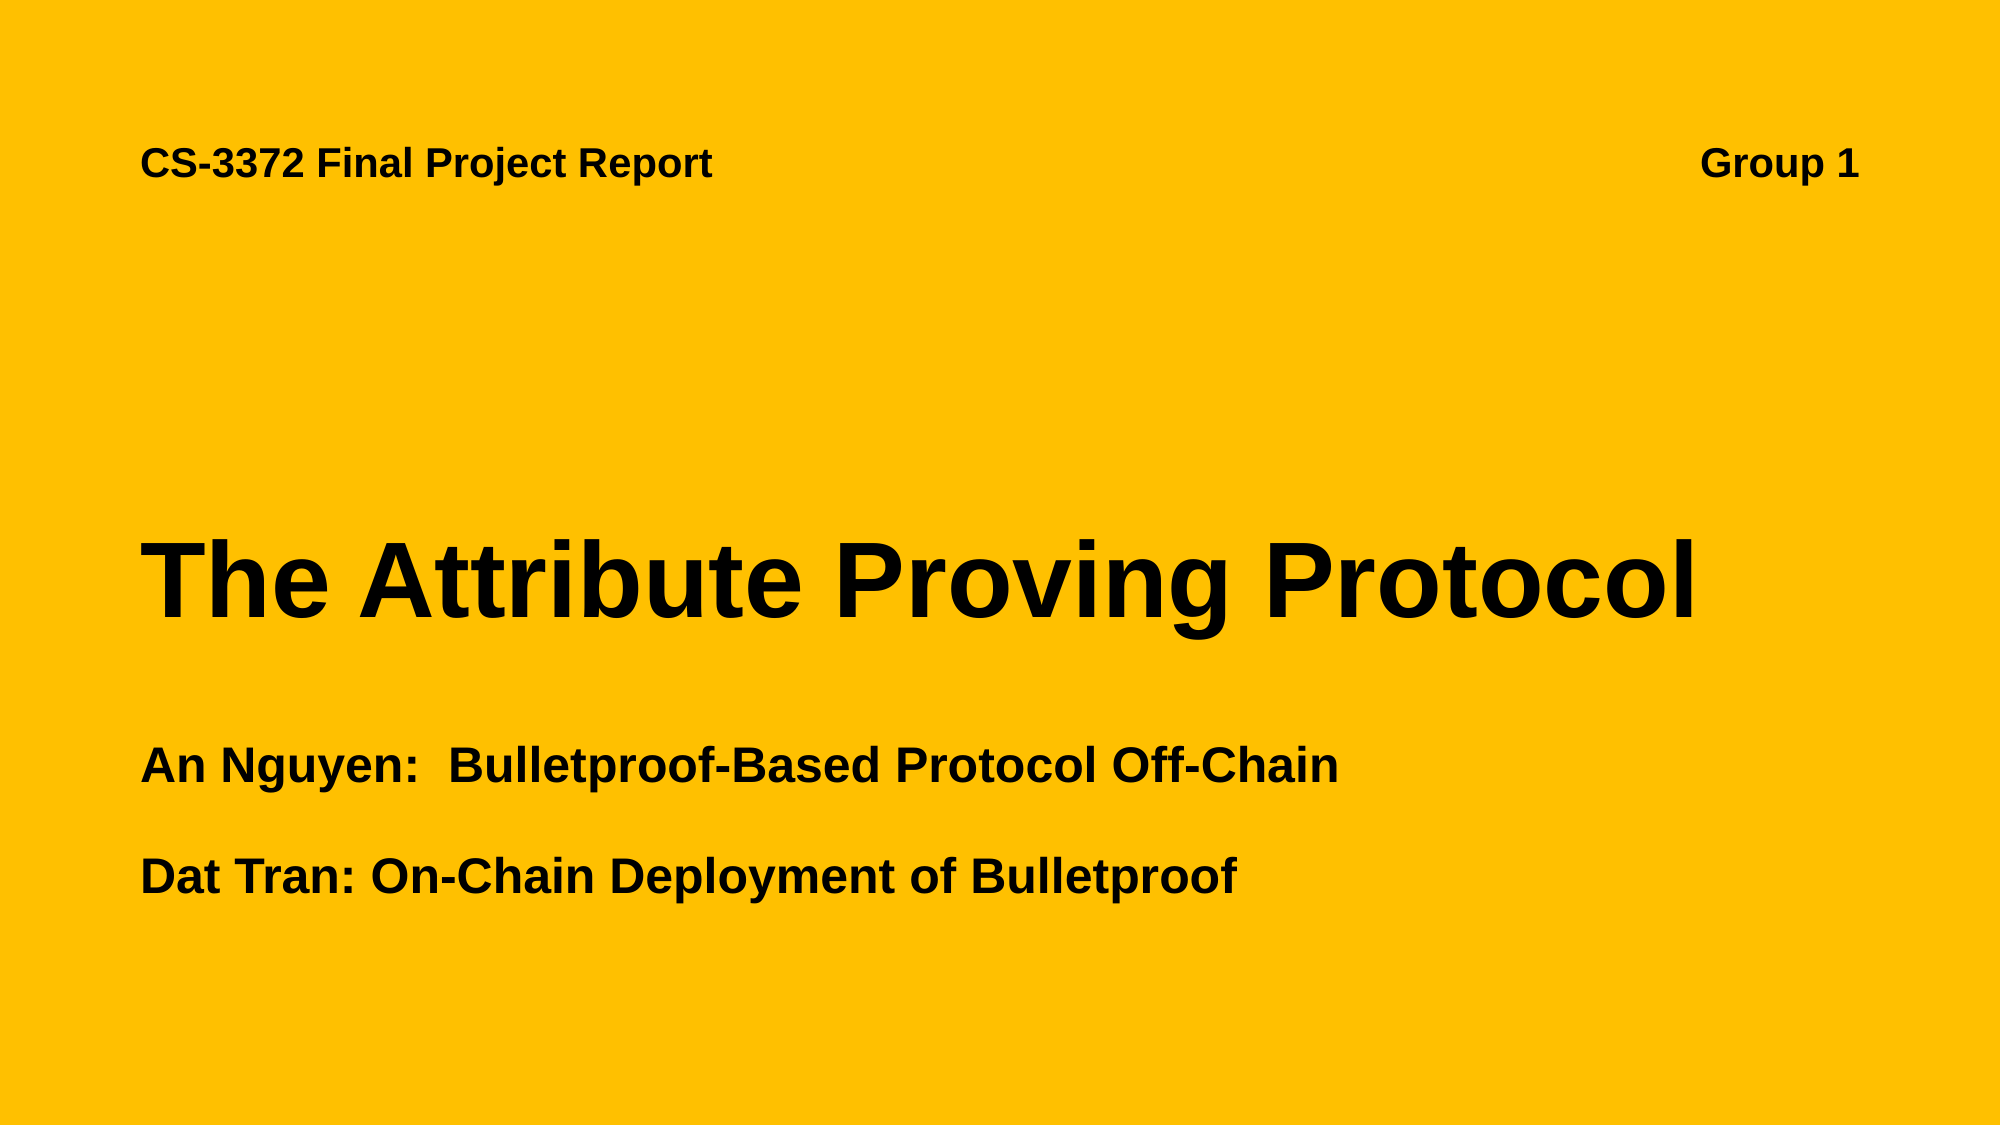

Group 1
CS-3372 Final Project Report
# The Attribute Proving Protocol
An Nguyen:  Bulletproof-Based Protocol Off-Chain
Dat Tran: On-Chain Deployment of Bulletproof